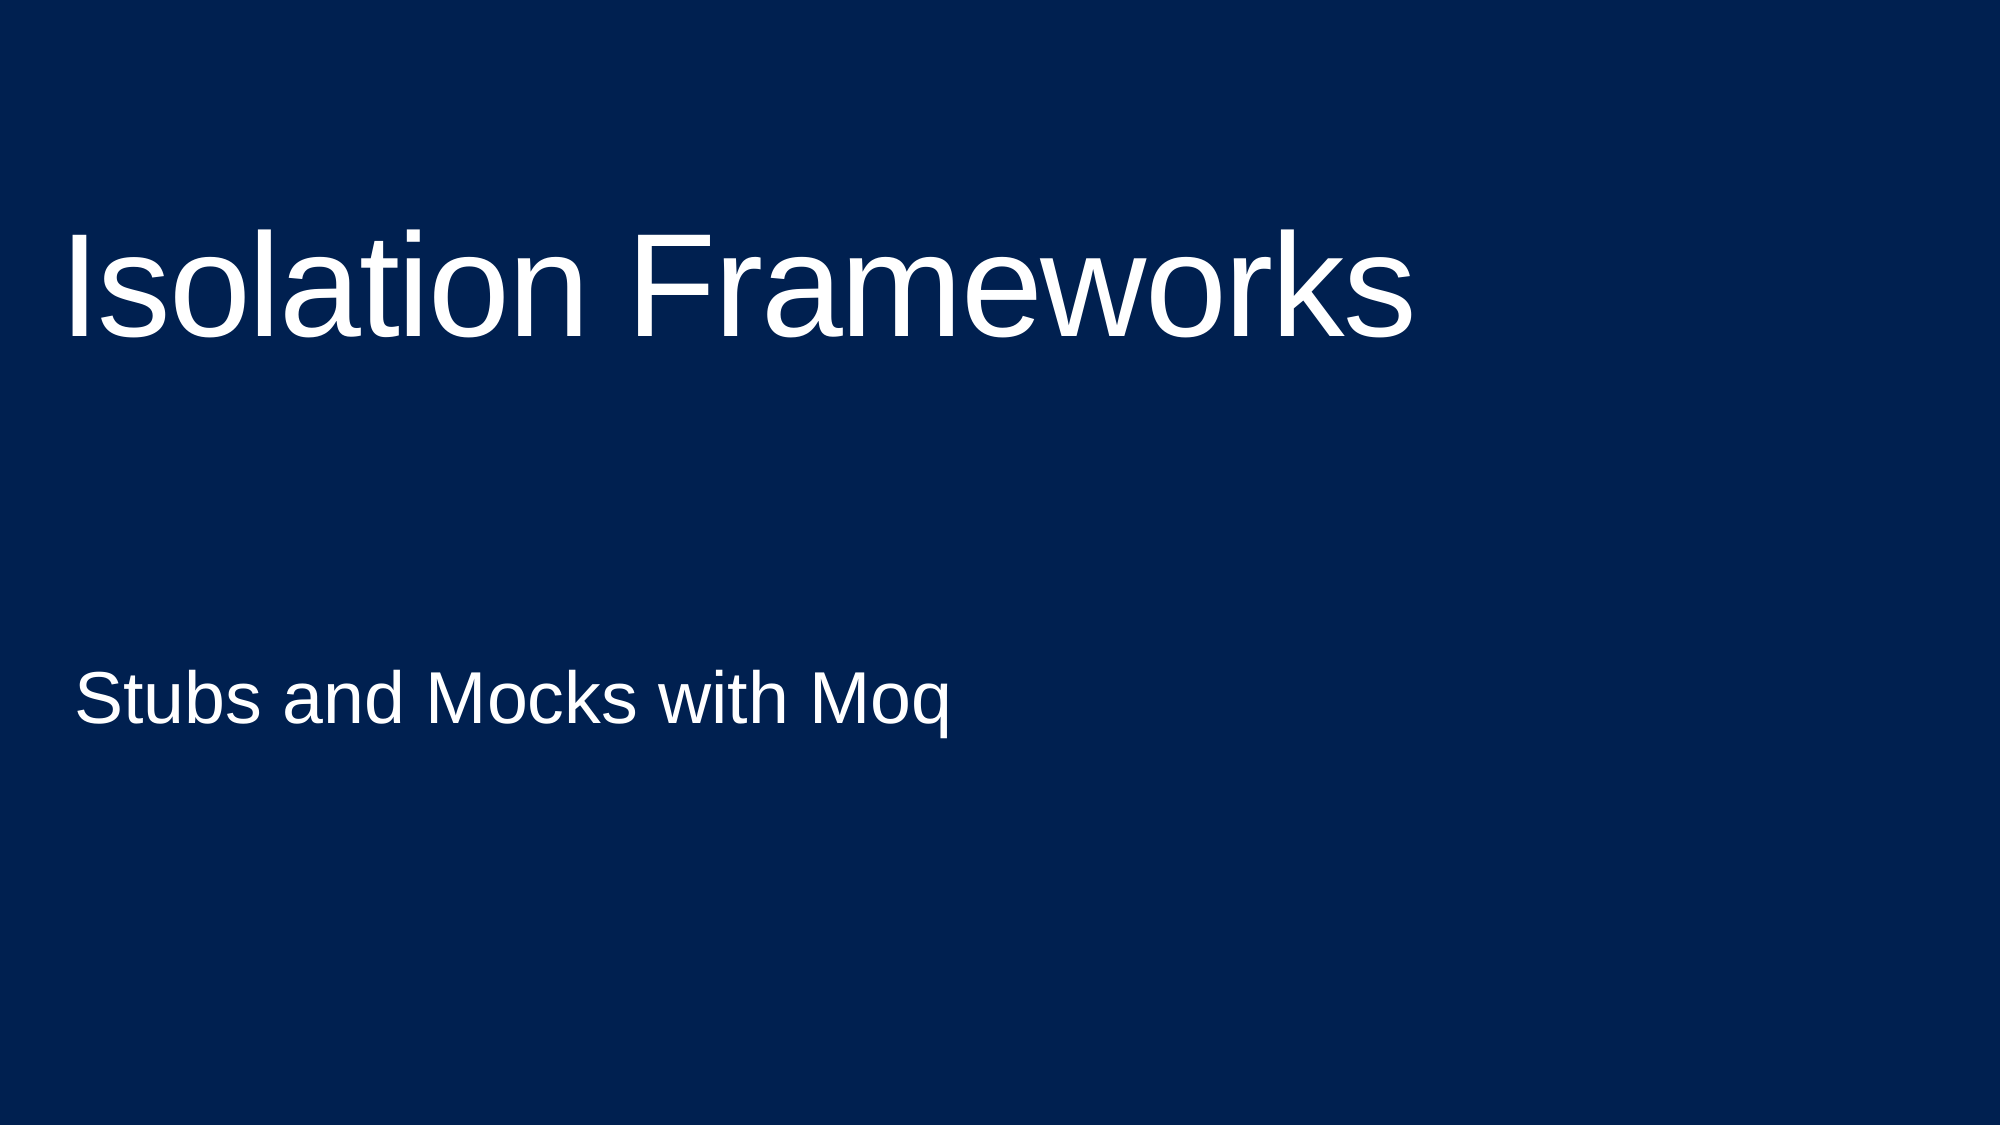

# Isolation Frameworks
Stubs and Mocks with Moq